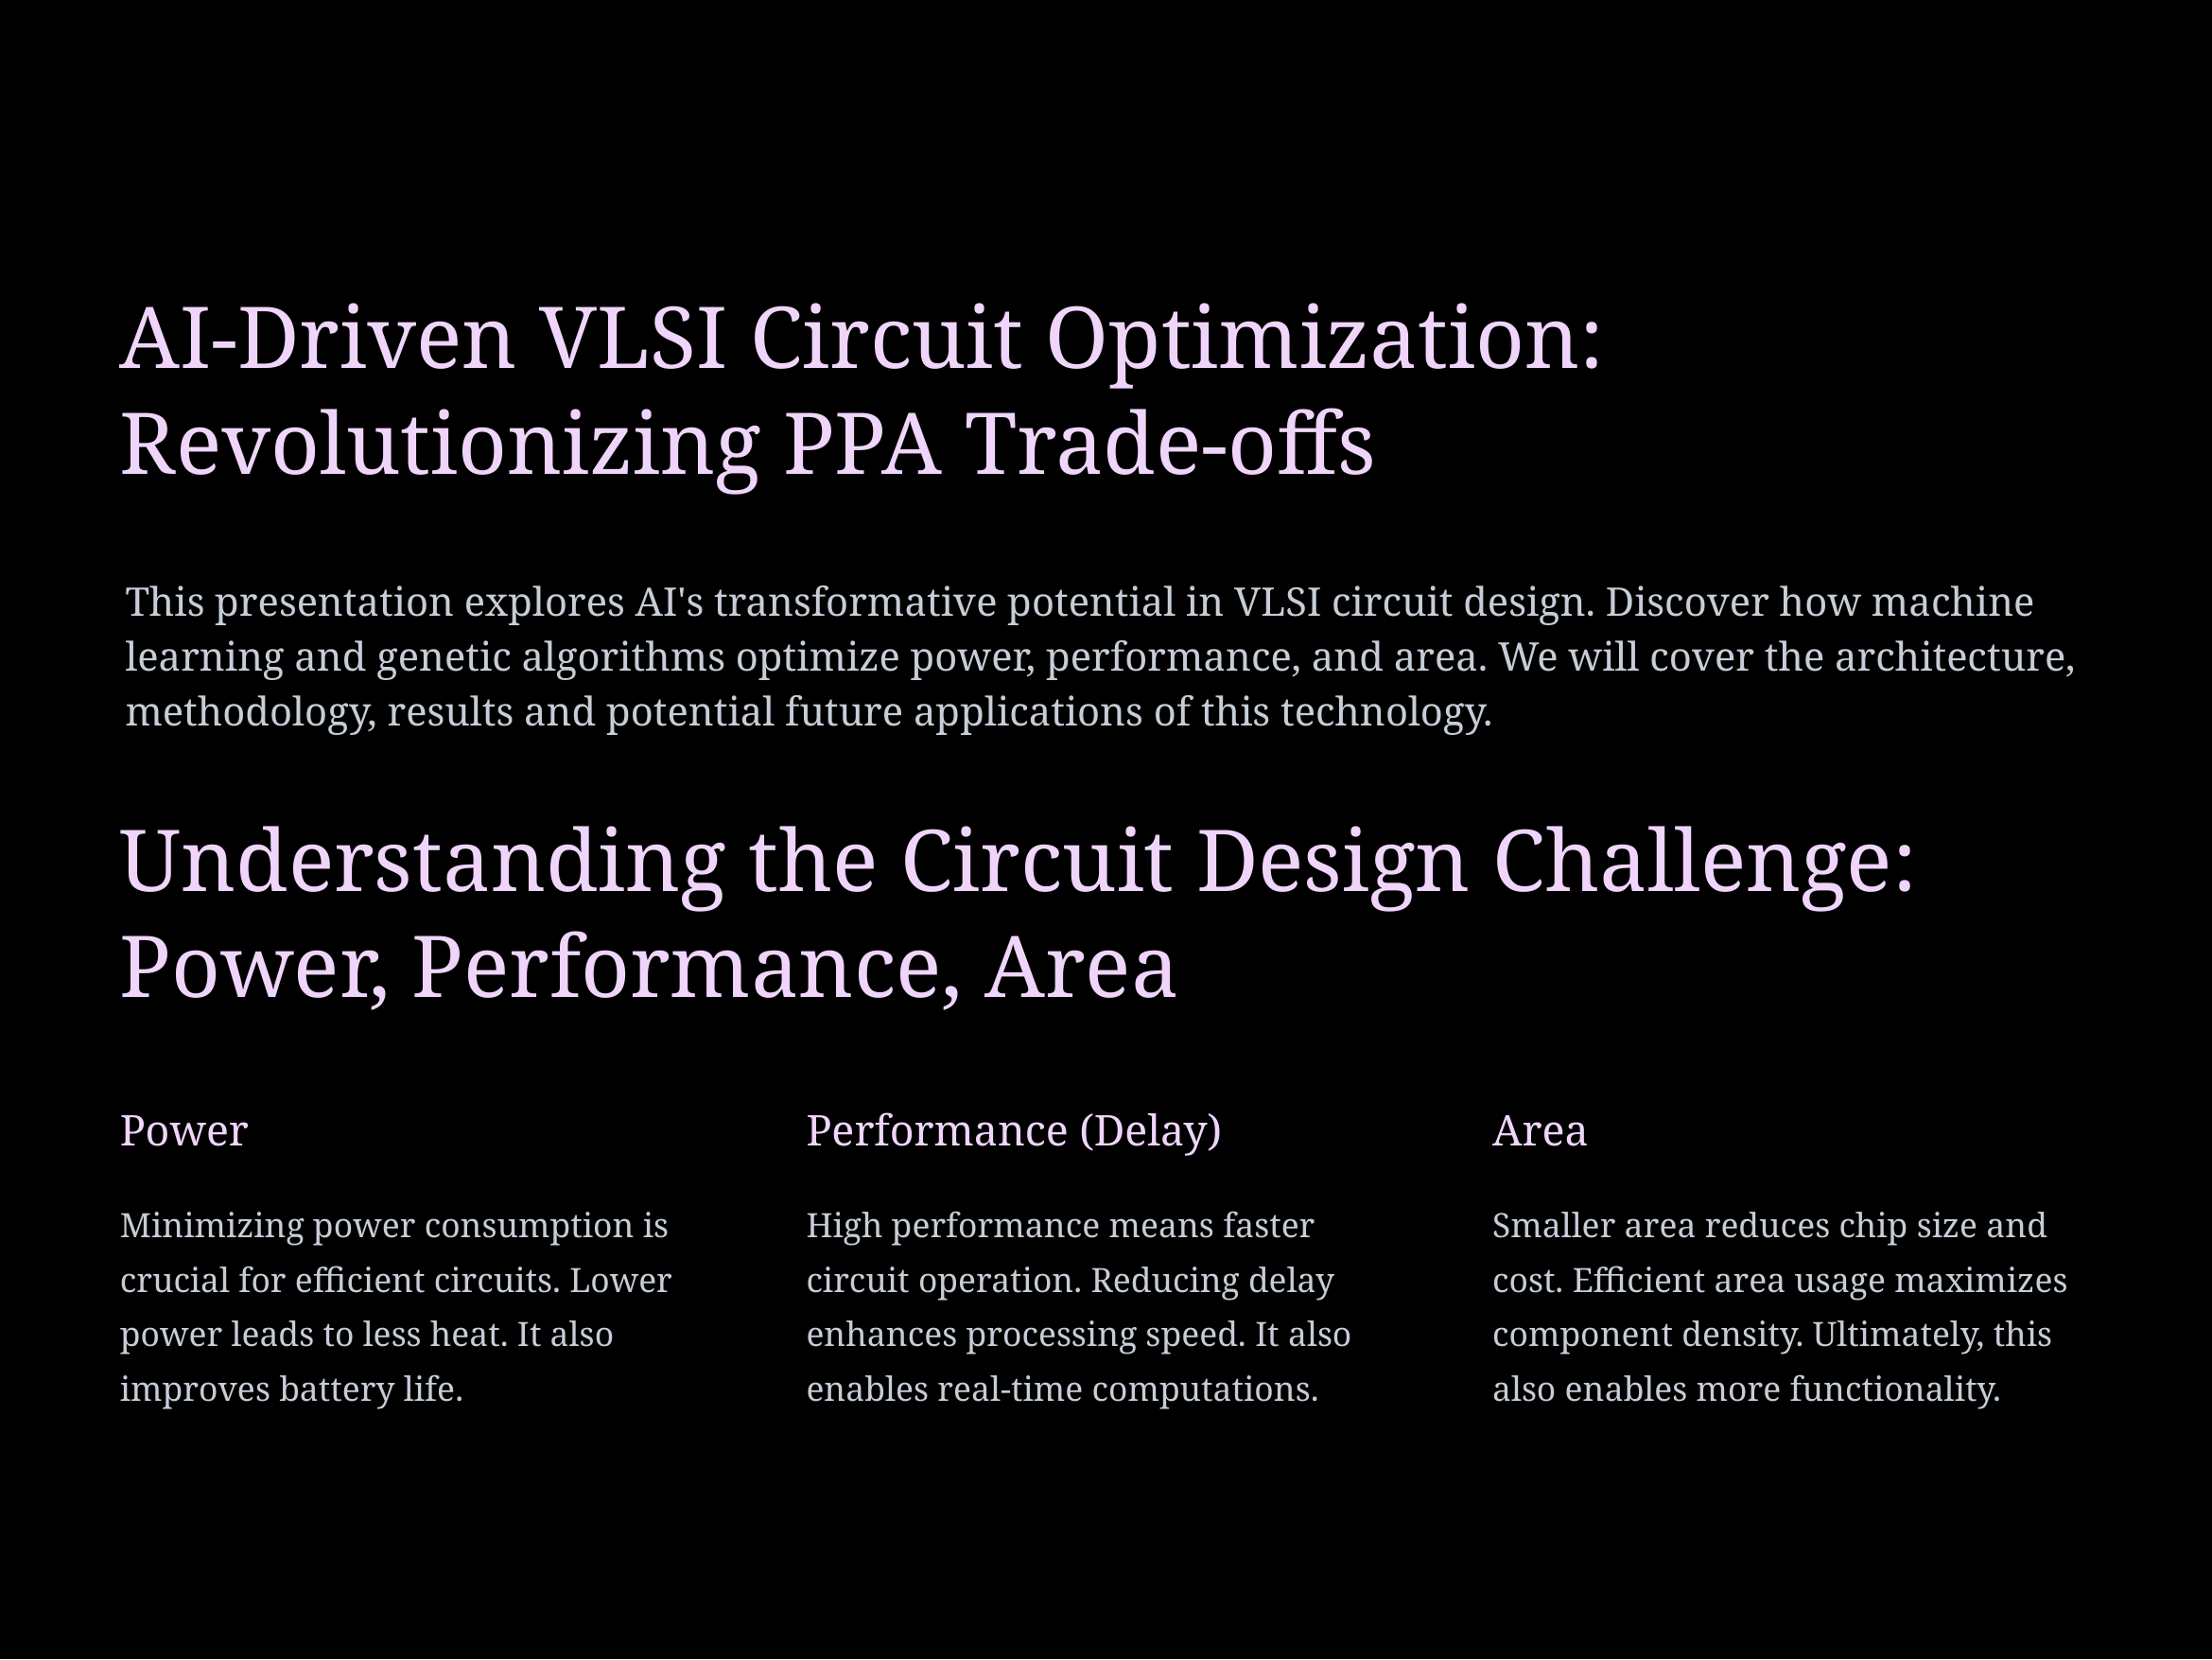

AI-Driven VLSI Circuit Optimization: Revolutionizing PPA Trade-offs
This presentation explores AI's transformative potential in VLSI circuit design. Discover how machine learning and genetic algorithms optimize power, performance, and area. We will cover the architecture, methodology, results and potential future applications of this technology.
Understanding the Circuit Design Challenge: Power, Performance, Area
Power
Performance (Delay)
Area
Minimizing power consumption is crucial for efficient circuits. Lower power leads to less heat. It also improves battery life.
High performance means faster circuit operation. Reducing delay enhances processing speed. It also enables real-time computations.
Smaller area reduces chip size and cost. Efficient area usage maximizes component density. Ultimately, this also enables more functionality.